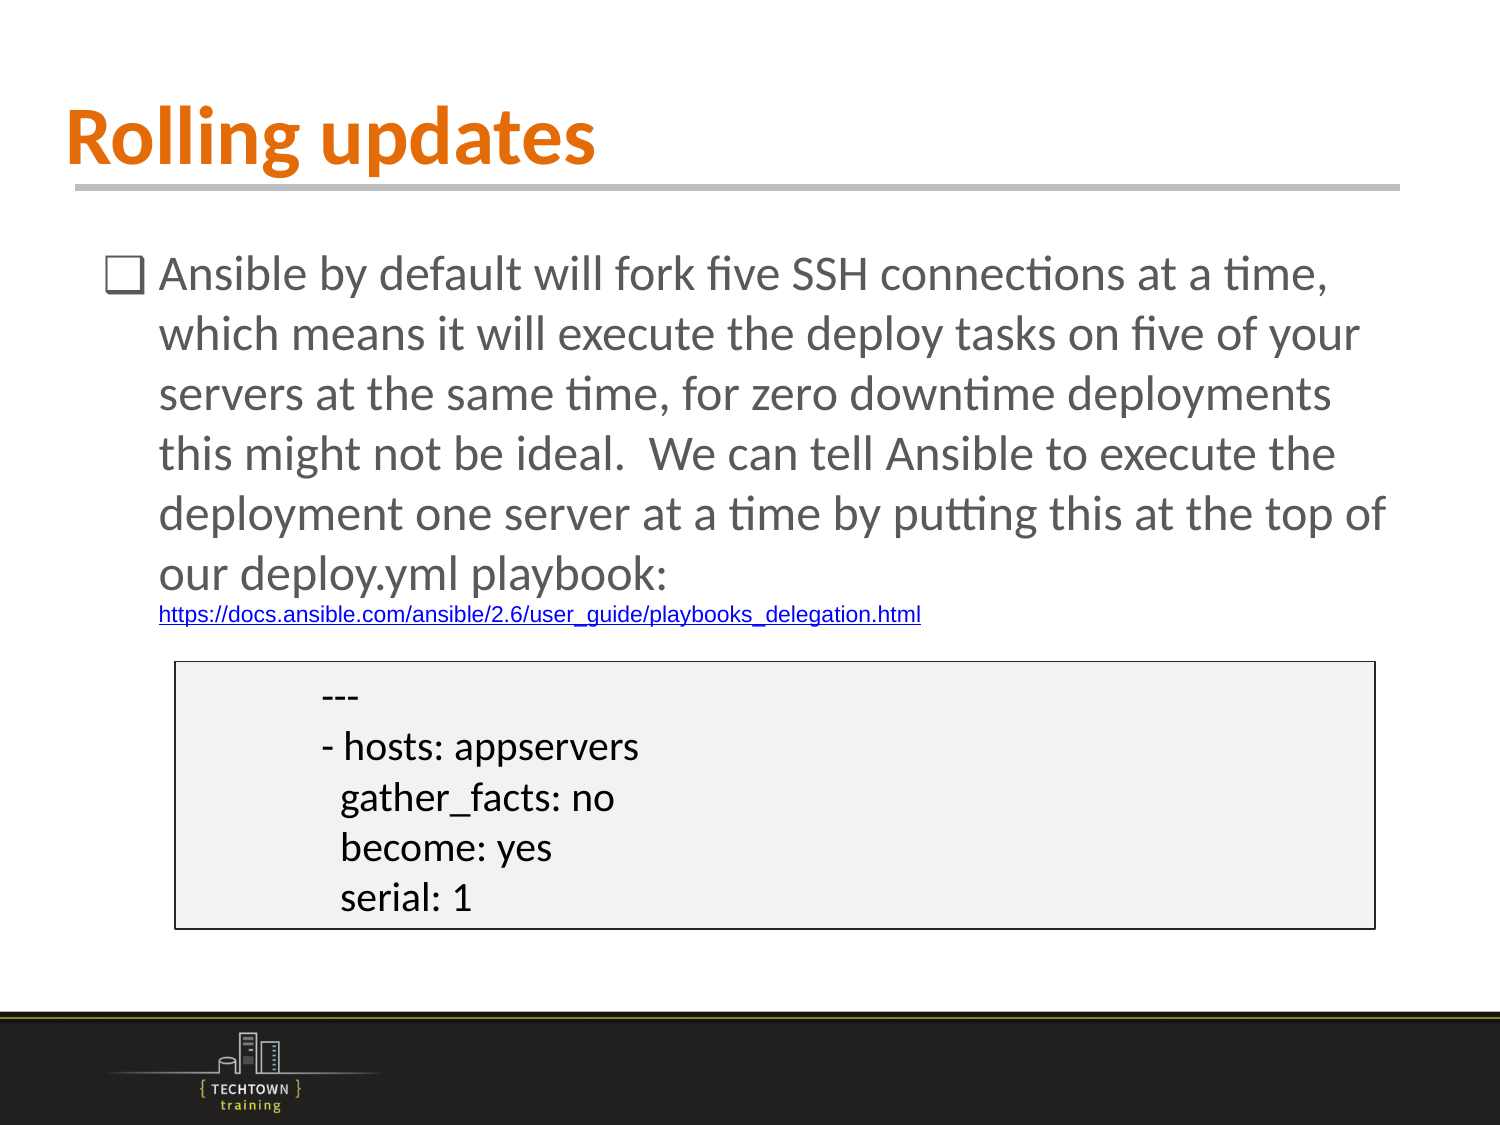

# Rolling updates
Ansible by default will fork five SSH connections at a time, which means it will execute the deploy tasks on five of your servers at the same time, for zero downtime deployments this might not be ideal.  We can tell Ansible to execute the deployment one server at a time by putting this at the top of our deploy.yml playbook: https://docs.ansible.com/ansible/2.6/user_guide/playbooks_delegation.html

---
- hosts: appservers
  gather_facts: no
  become: yes
  serial: 1